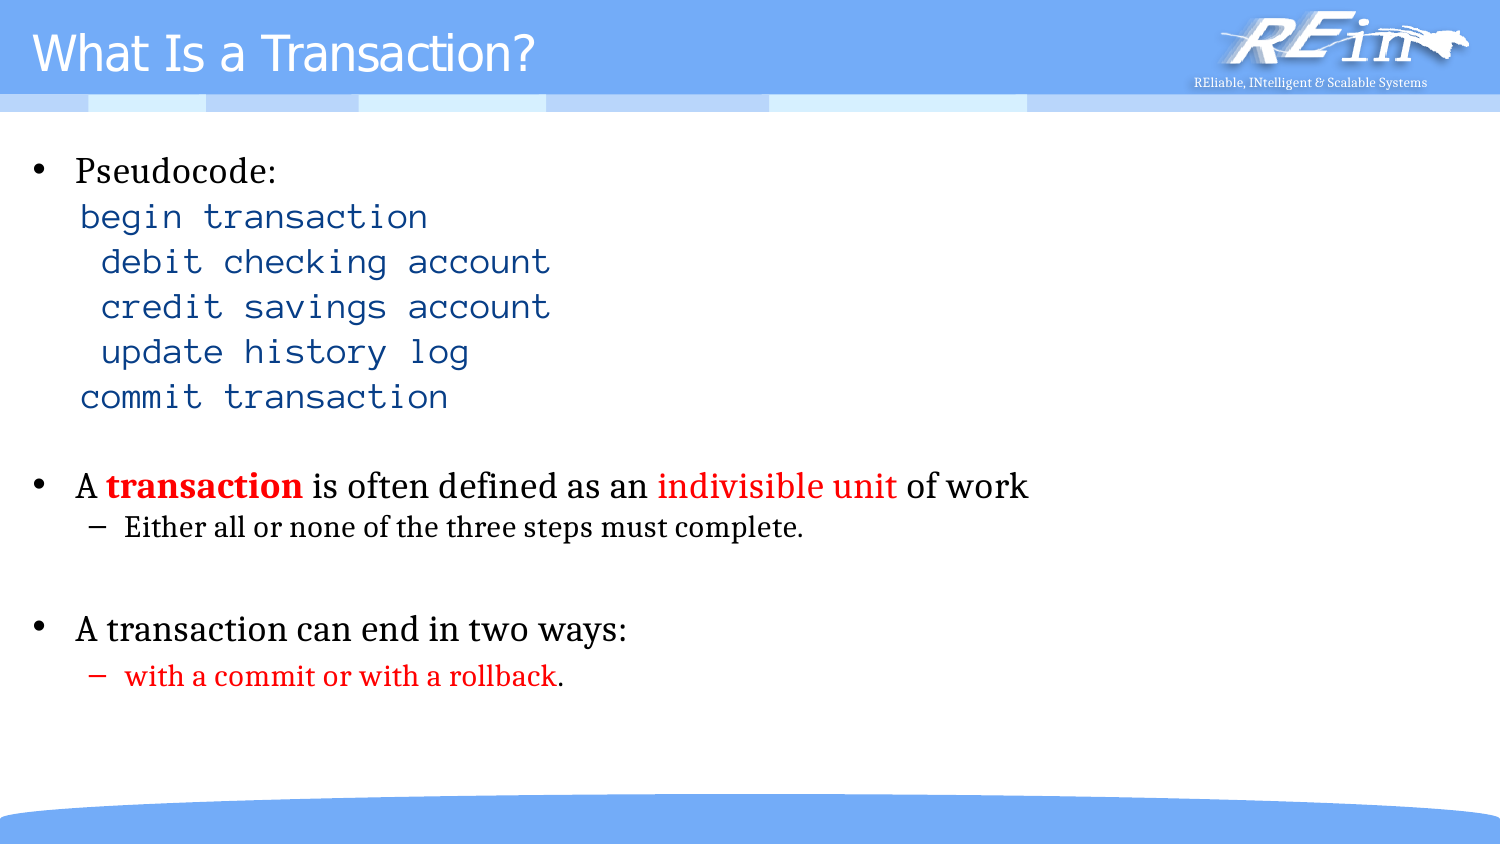

# What Is a Transaction?
Pseudocode:
begin transaction
 debit checking account
 credit savings account
 update history log
commit transaction

A transaction is often defined as an indivisible unit of work
Either all or none of the three steps must complete.

A transaction can end in two ways:
with a commit or with a rollback.

4